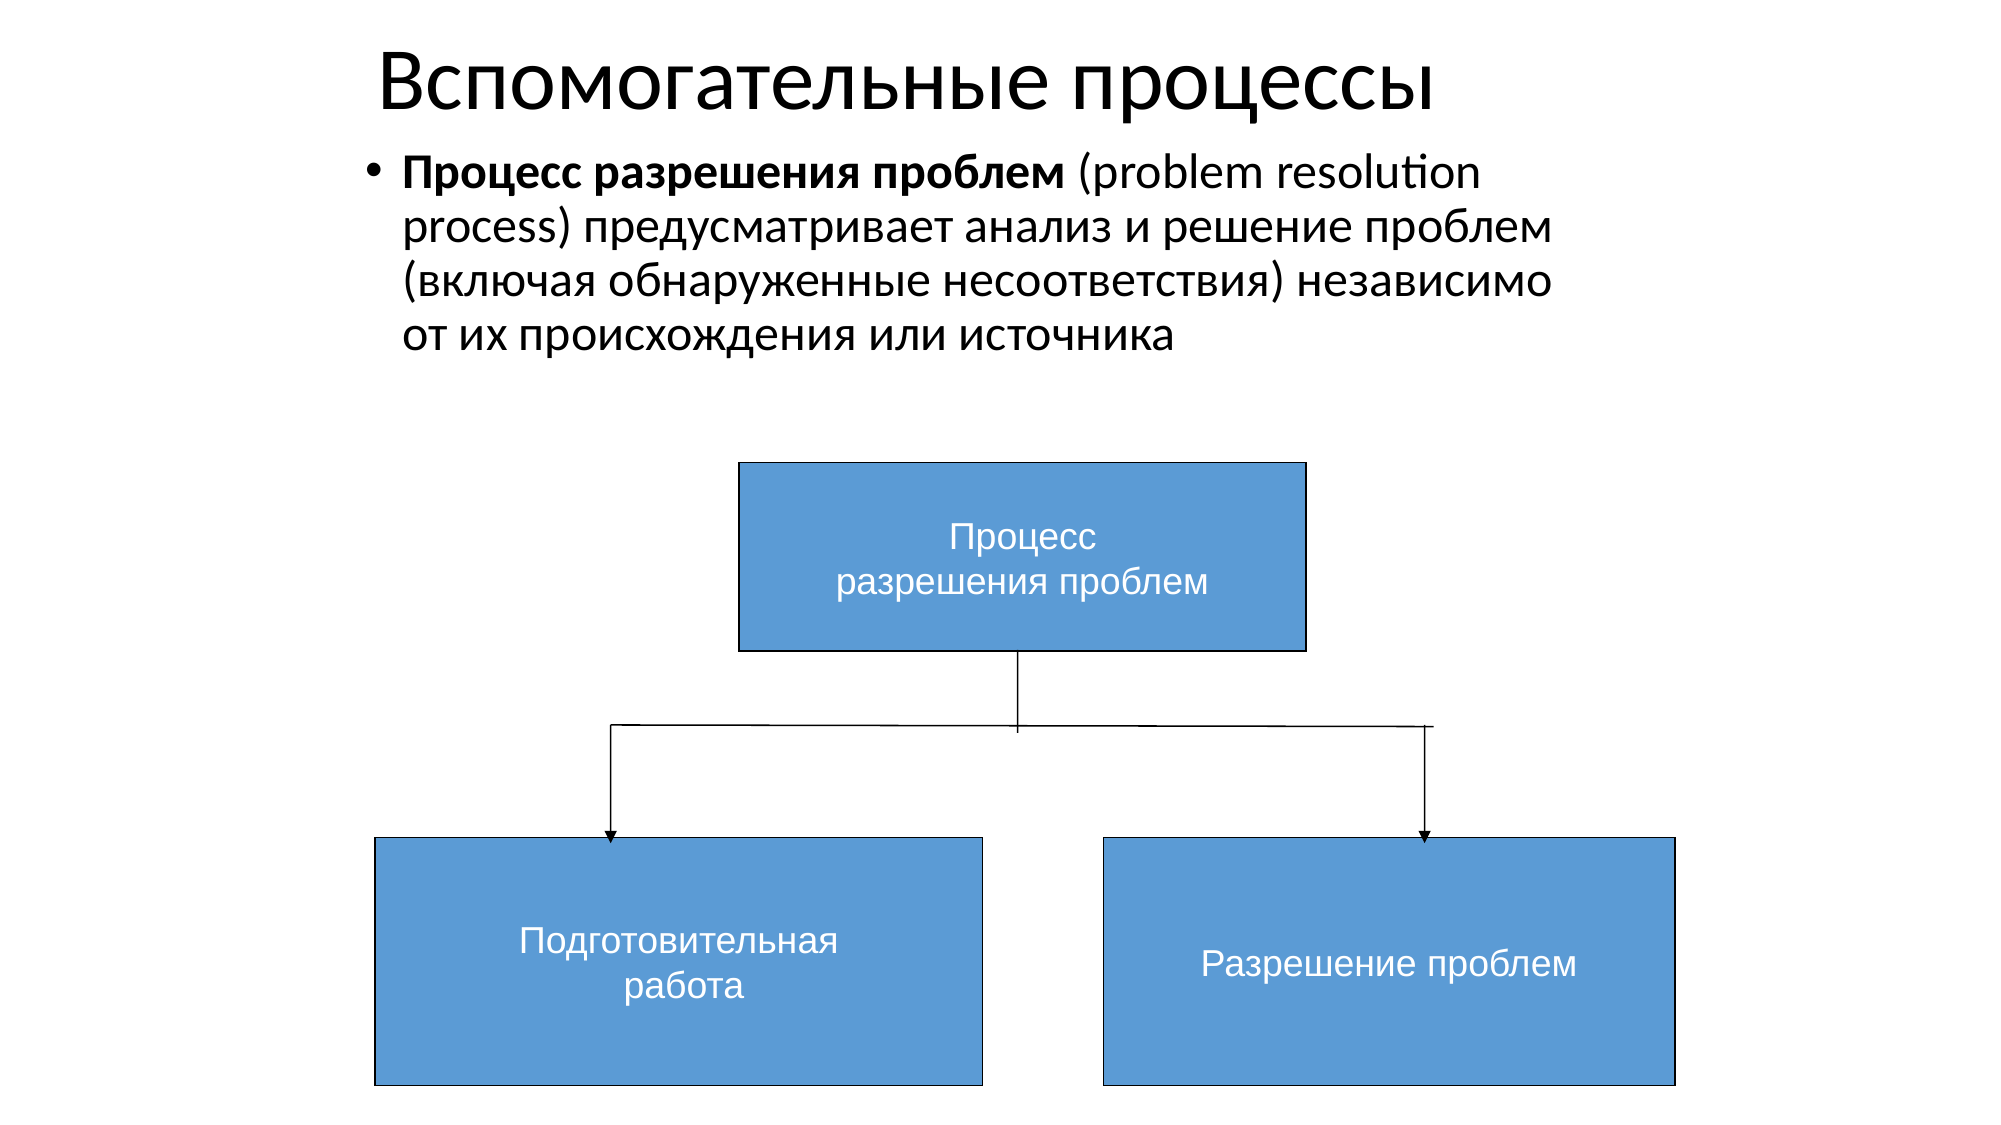

# Вспомогательные процессы
Процесс разрешения проблем (problem resolution process) предусматривает анализ и решение проблем (включая обнаруженные несоответствия) независимо от их происхождения или источника
Процесс
разрешения проблем

Подготовительная
 работа
Разрешение проблем